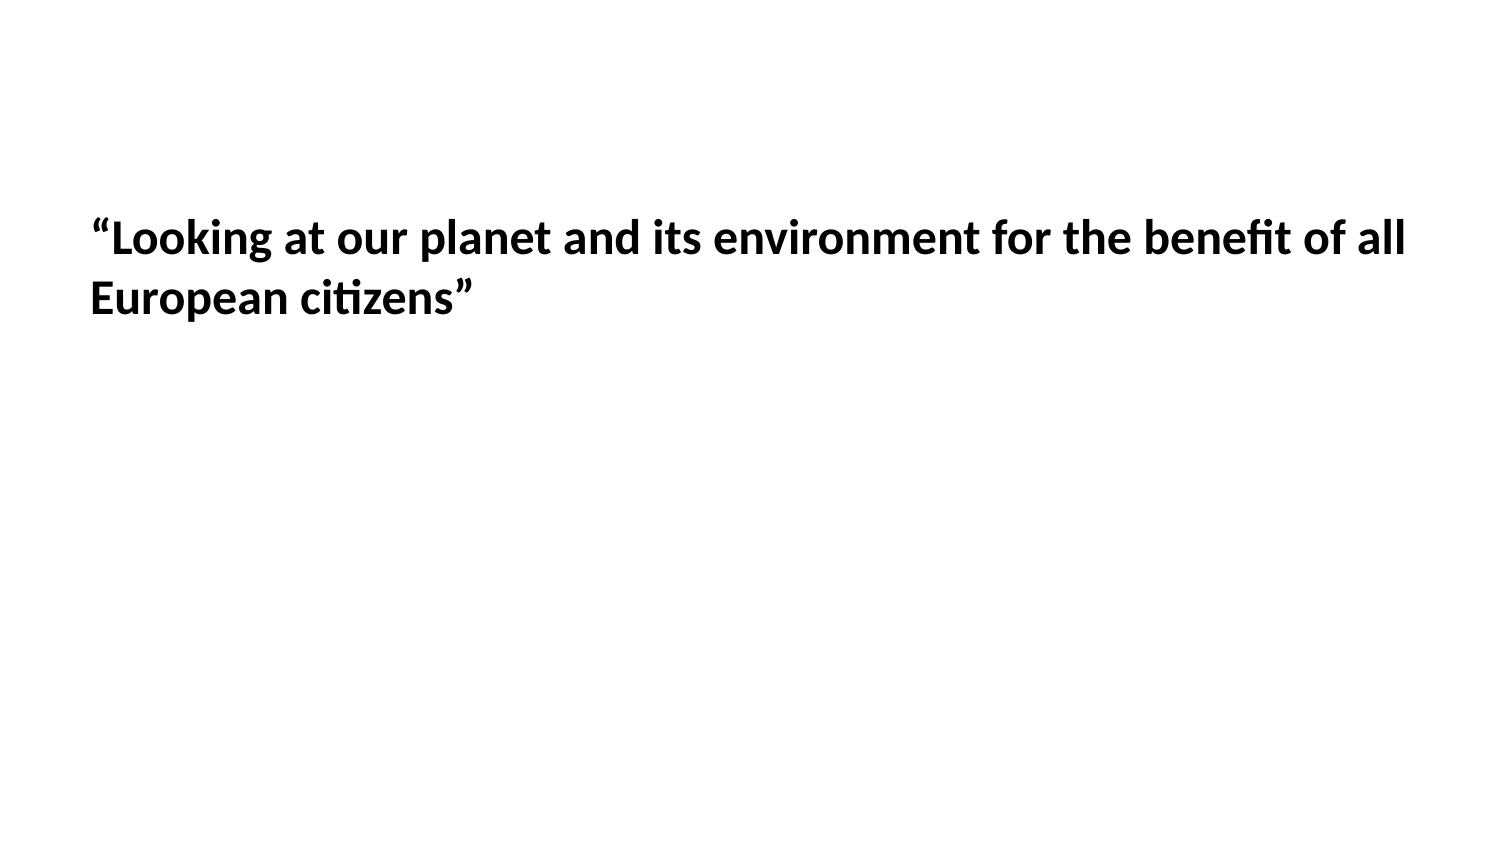

“Looking at our planet and its environment for the benefit of all European citizens”